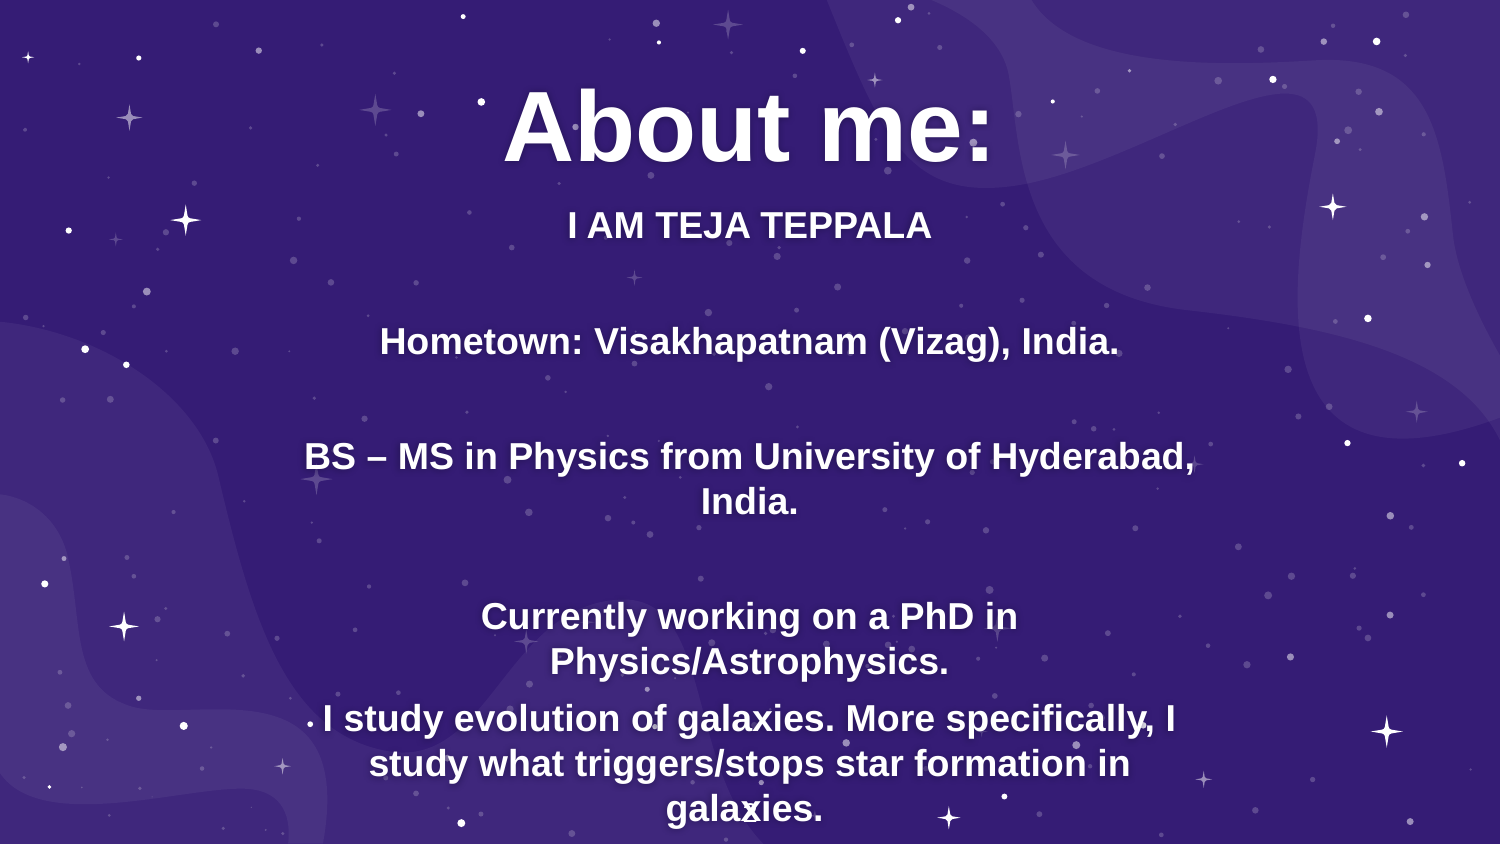

About me:
I AM TEJA TEPPALA

Hometown: Visakhapatnam (Vizag), India.

BS – MS in Physics from University of Hyderabad, India.

Currently working on a PhD in Physics/Astrophysics.
I study evolution of galaxies. More specifically, I study what triggers/stops star formation in galaxies.

2